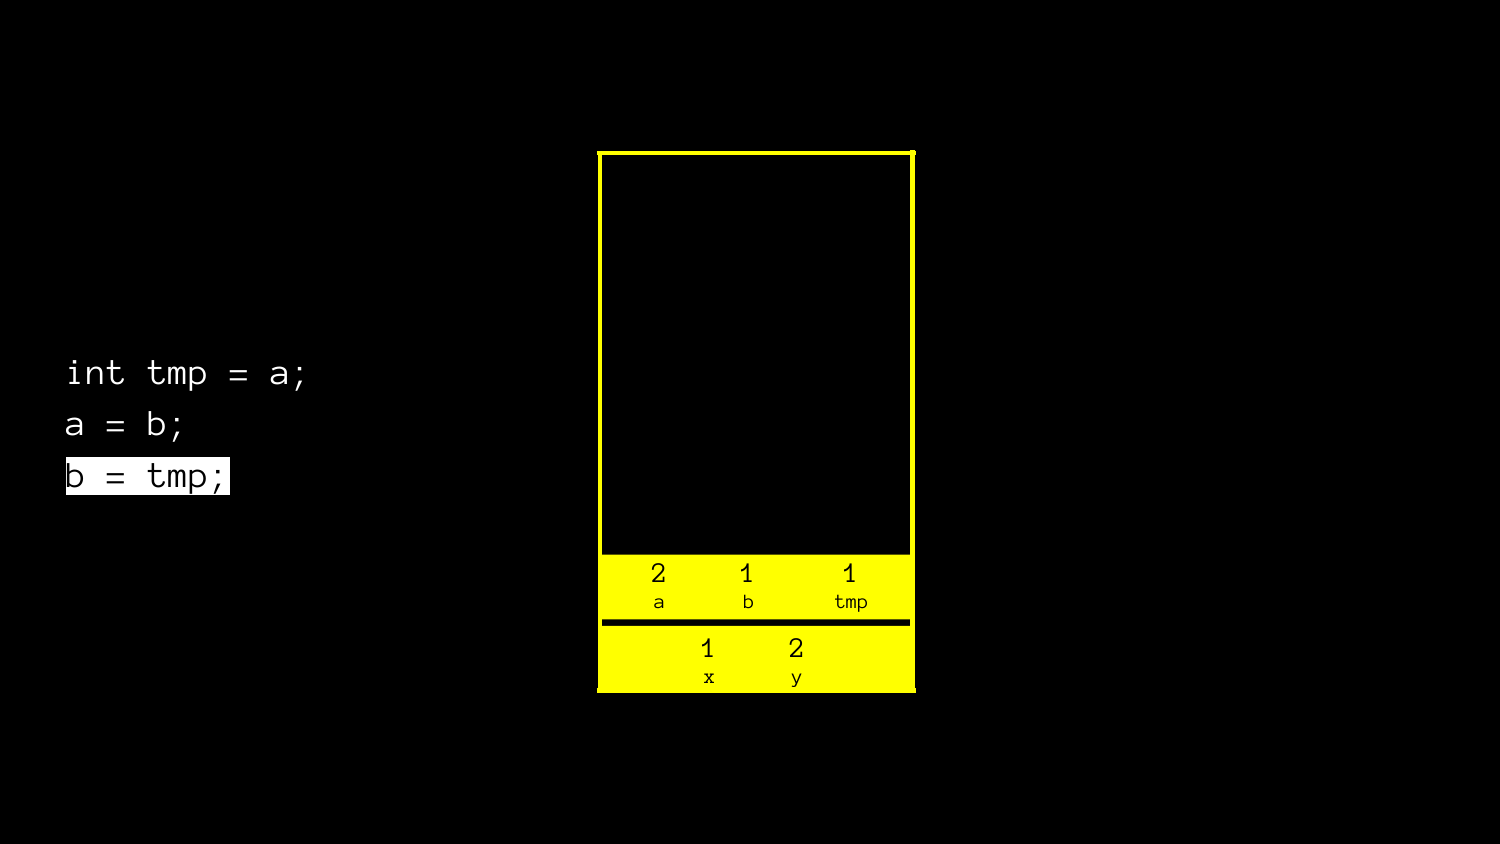

int tmp = a;
a = b;
b = tmp;

2
a
1
b
1
tmp

1
x
2
y